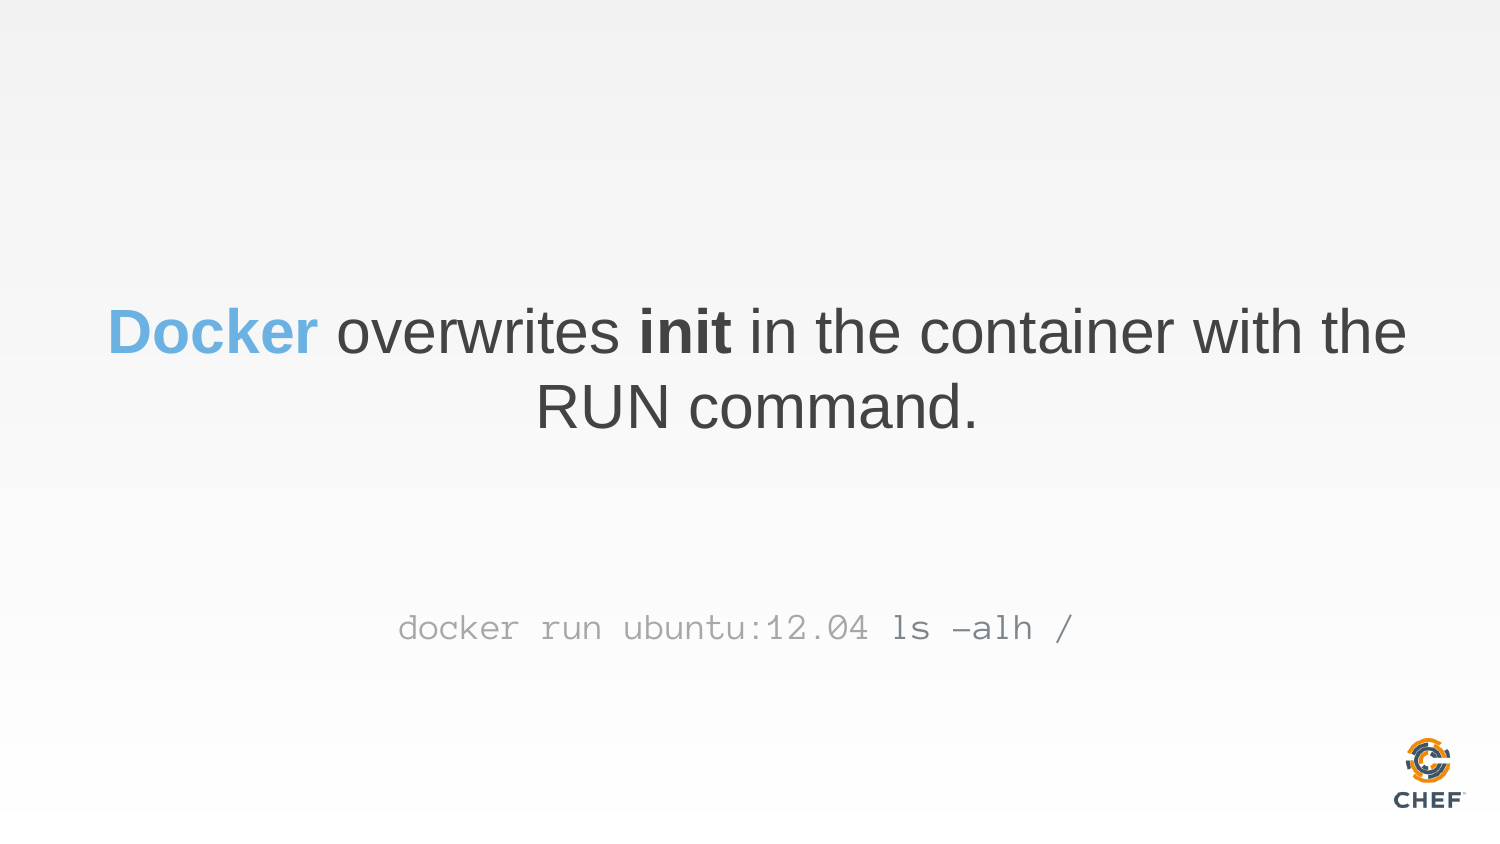

Docker overwrites init in the container with the RUN command.
docker run ubuntu:12.04 ls -alh /